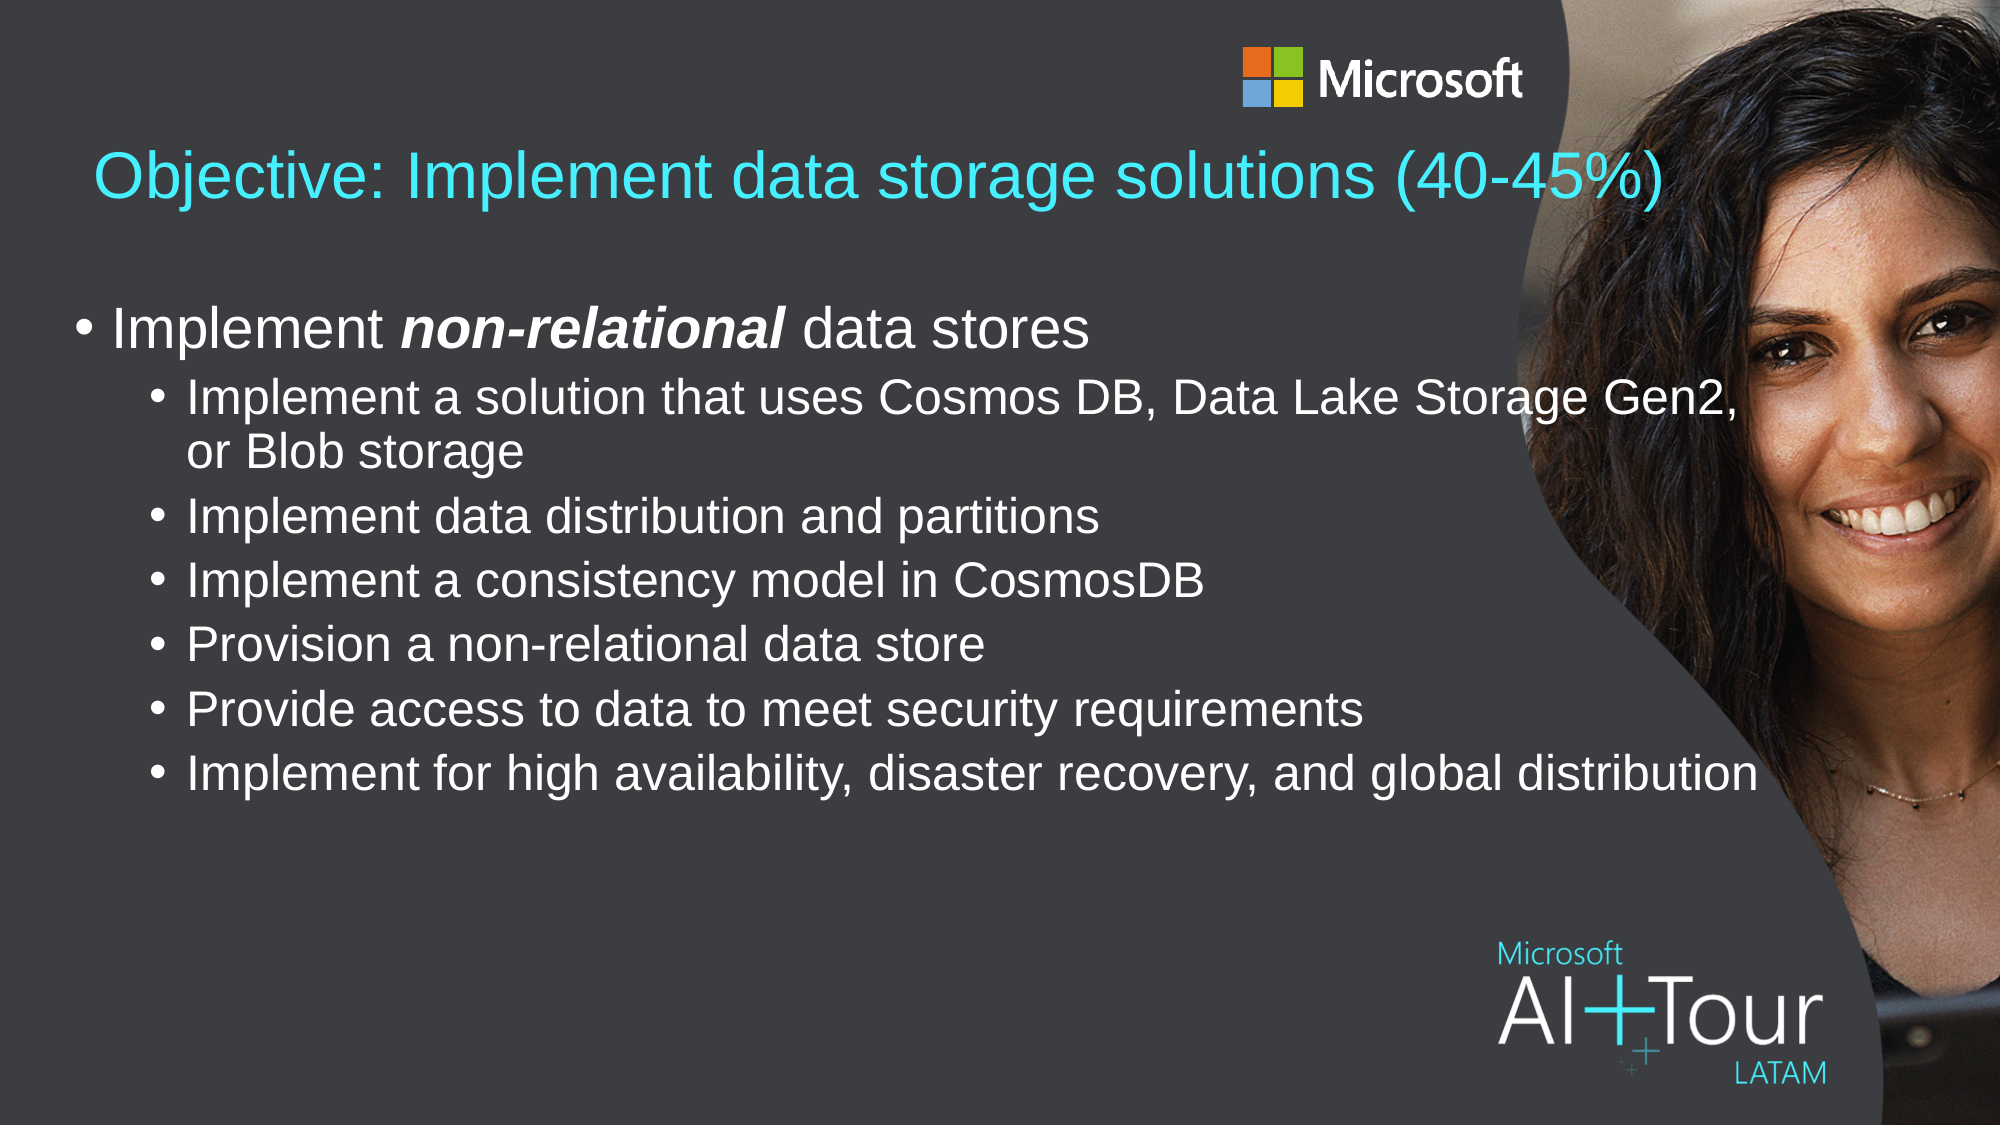

# Objective: Implement data storage solutions (40-45%)
Implement non-relational data stores
Implement a solution that uses Cosmos DB, Data Lake Storage Gen2, or Blob storage
Implement data distribution and partitions
Implement a consistency model in CosmosDB
Provision a non-relational data store
Provide access to data to meet security requirements
Implement for high availability, disaster recovery, and global distribution